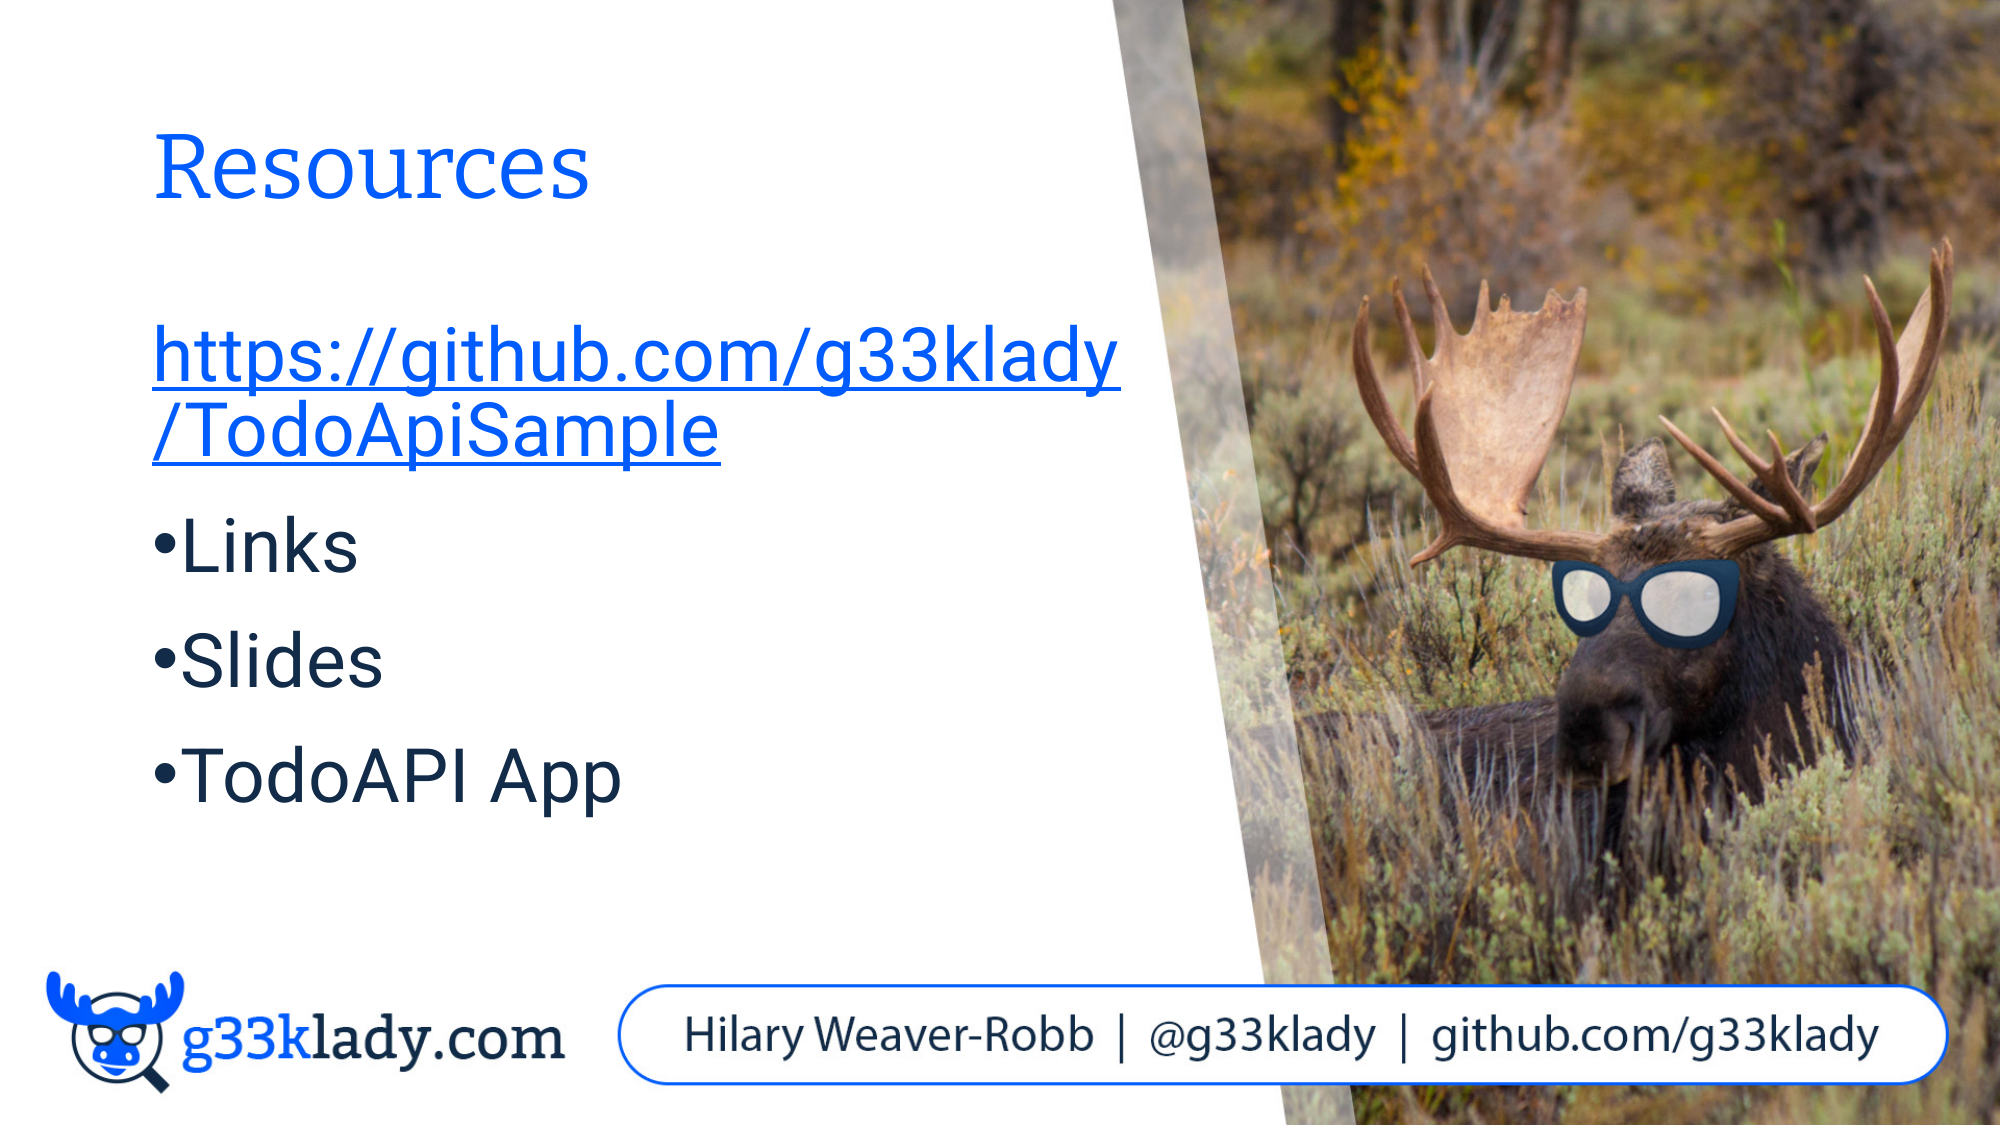

# Resources
https://github.com/g33klady/TodoApiSample
Links
Slides
TodoAPI App